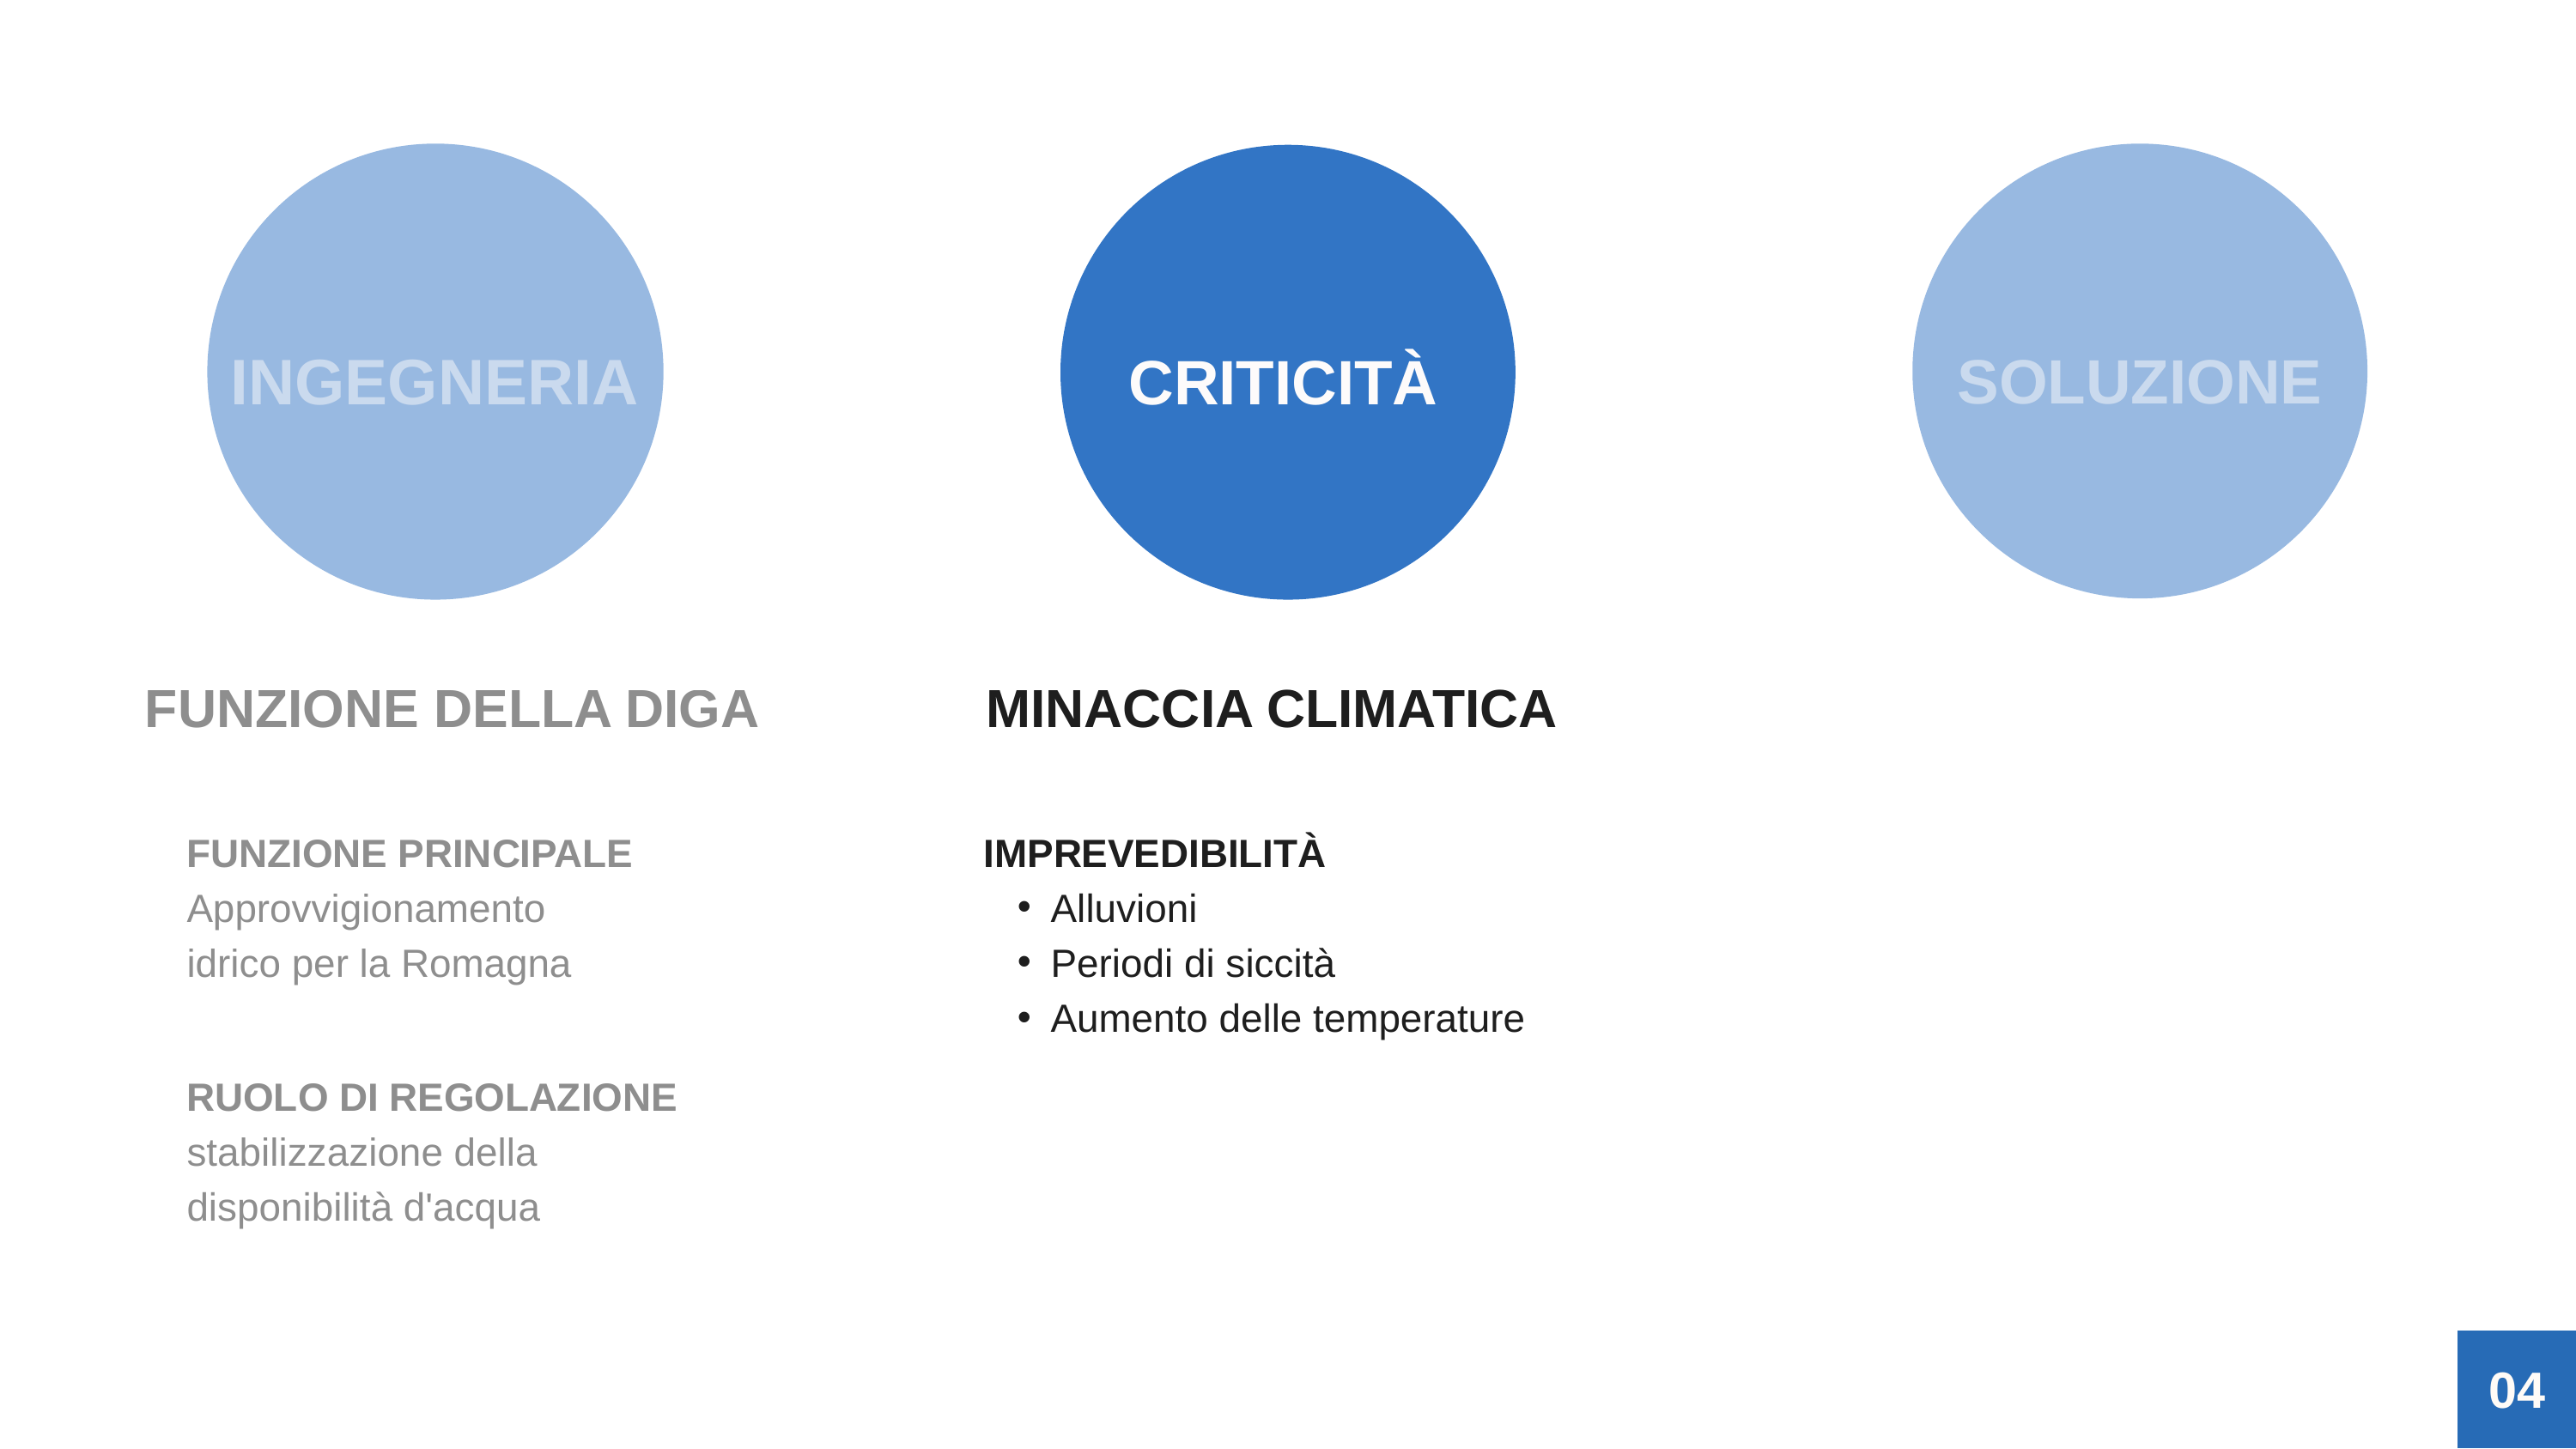

INGEGNERIA
SOLUZIONE
CRITICITÀ
FUNZIONE DELLA DIGA
MINACCIA CLIMATICA
FUNZIONE PRINCIPALE
Approvvigionamento
idrico per la Romagna

RUOLO DI REGOLAZIONE
stabilizzazione della disponibilità d'acqua

IMPREVEDIBILITÀ
Alluvioni
Periodi di siccità
Aumento delle temperature

04